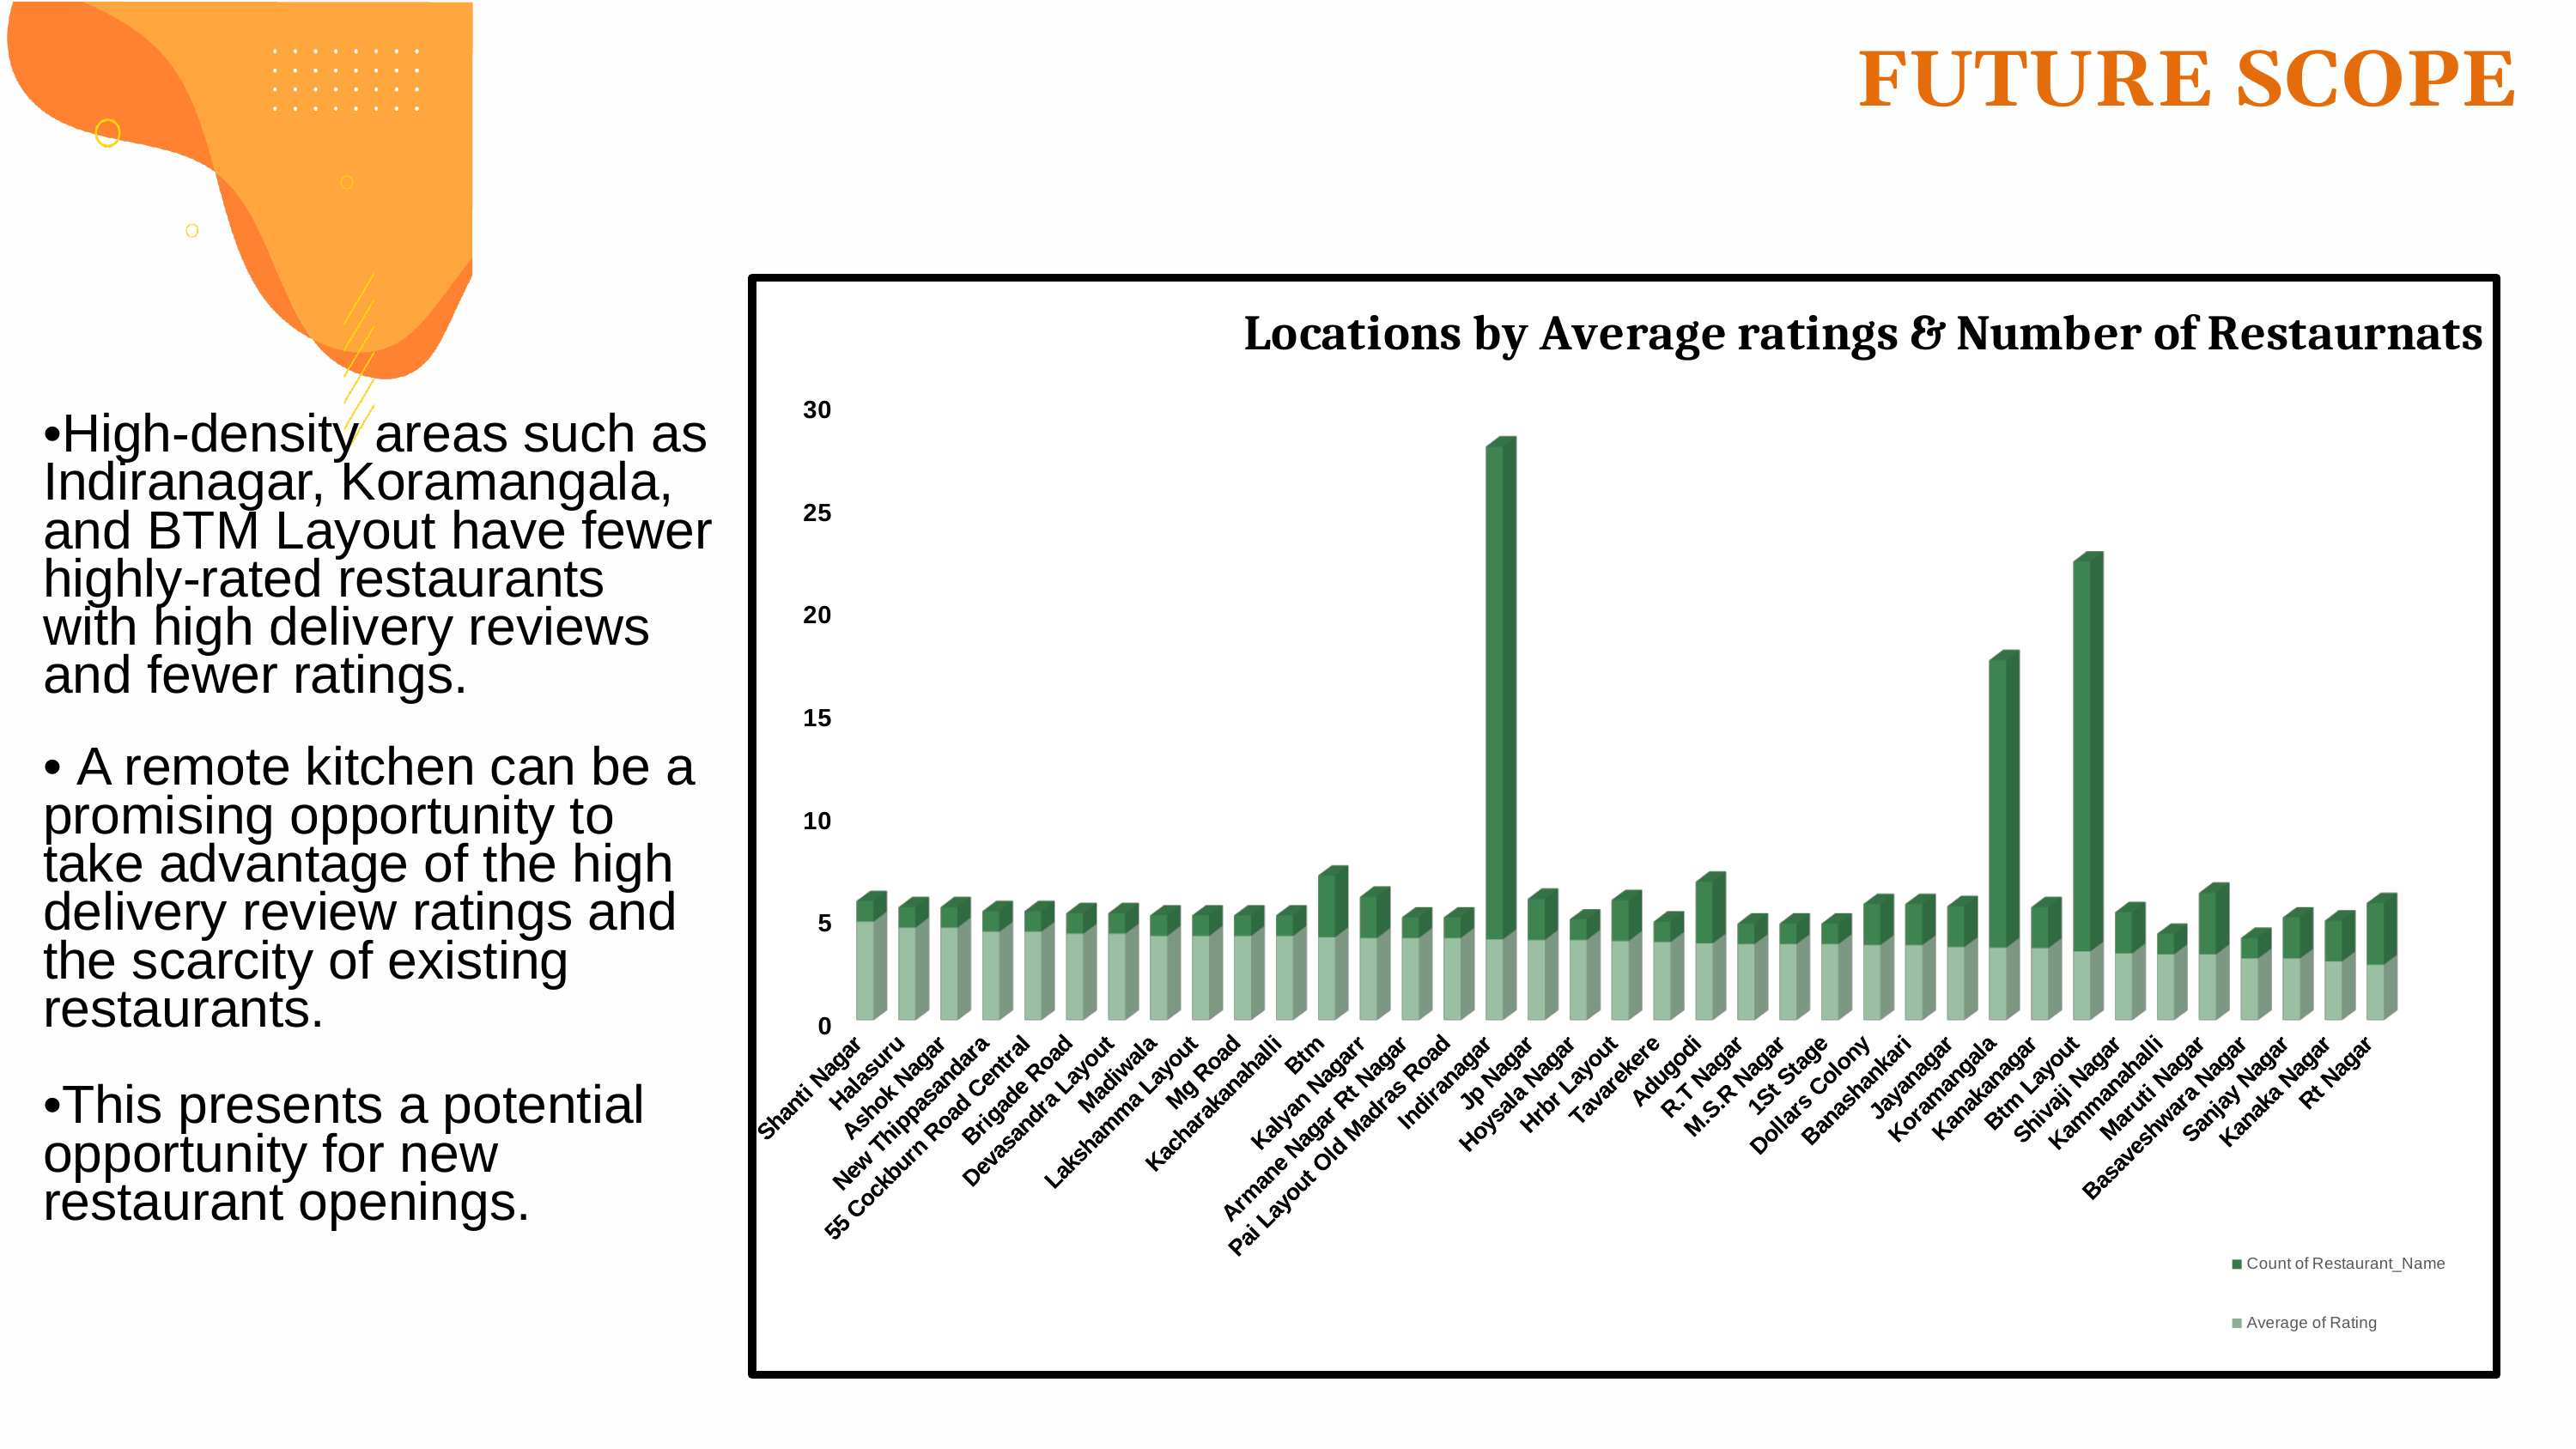

FUTURE SCOPE

[unsupported chart]

•High-density areas such as Indiranagar, Koramangala, and BTM Layout have fewer highly-rated restaurants with high delivery reviews and fewer ratings.

• A remote kitchen can be a promising opportunity to take advantage of the high delivery review ratings and the scarcity of existing restaurants.

•This presents a potential opportunity for new restaurant openings.